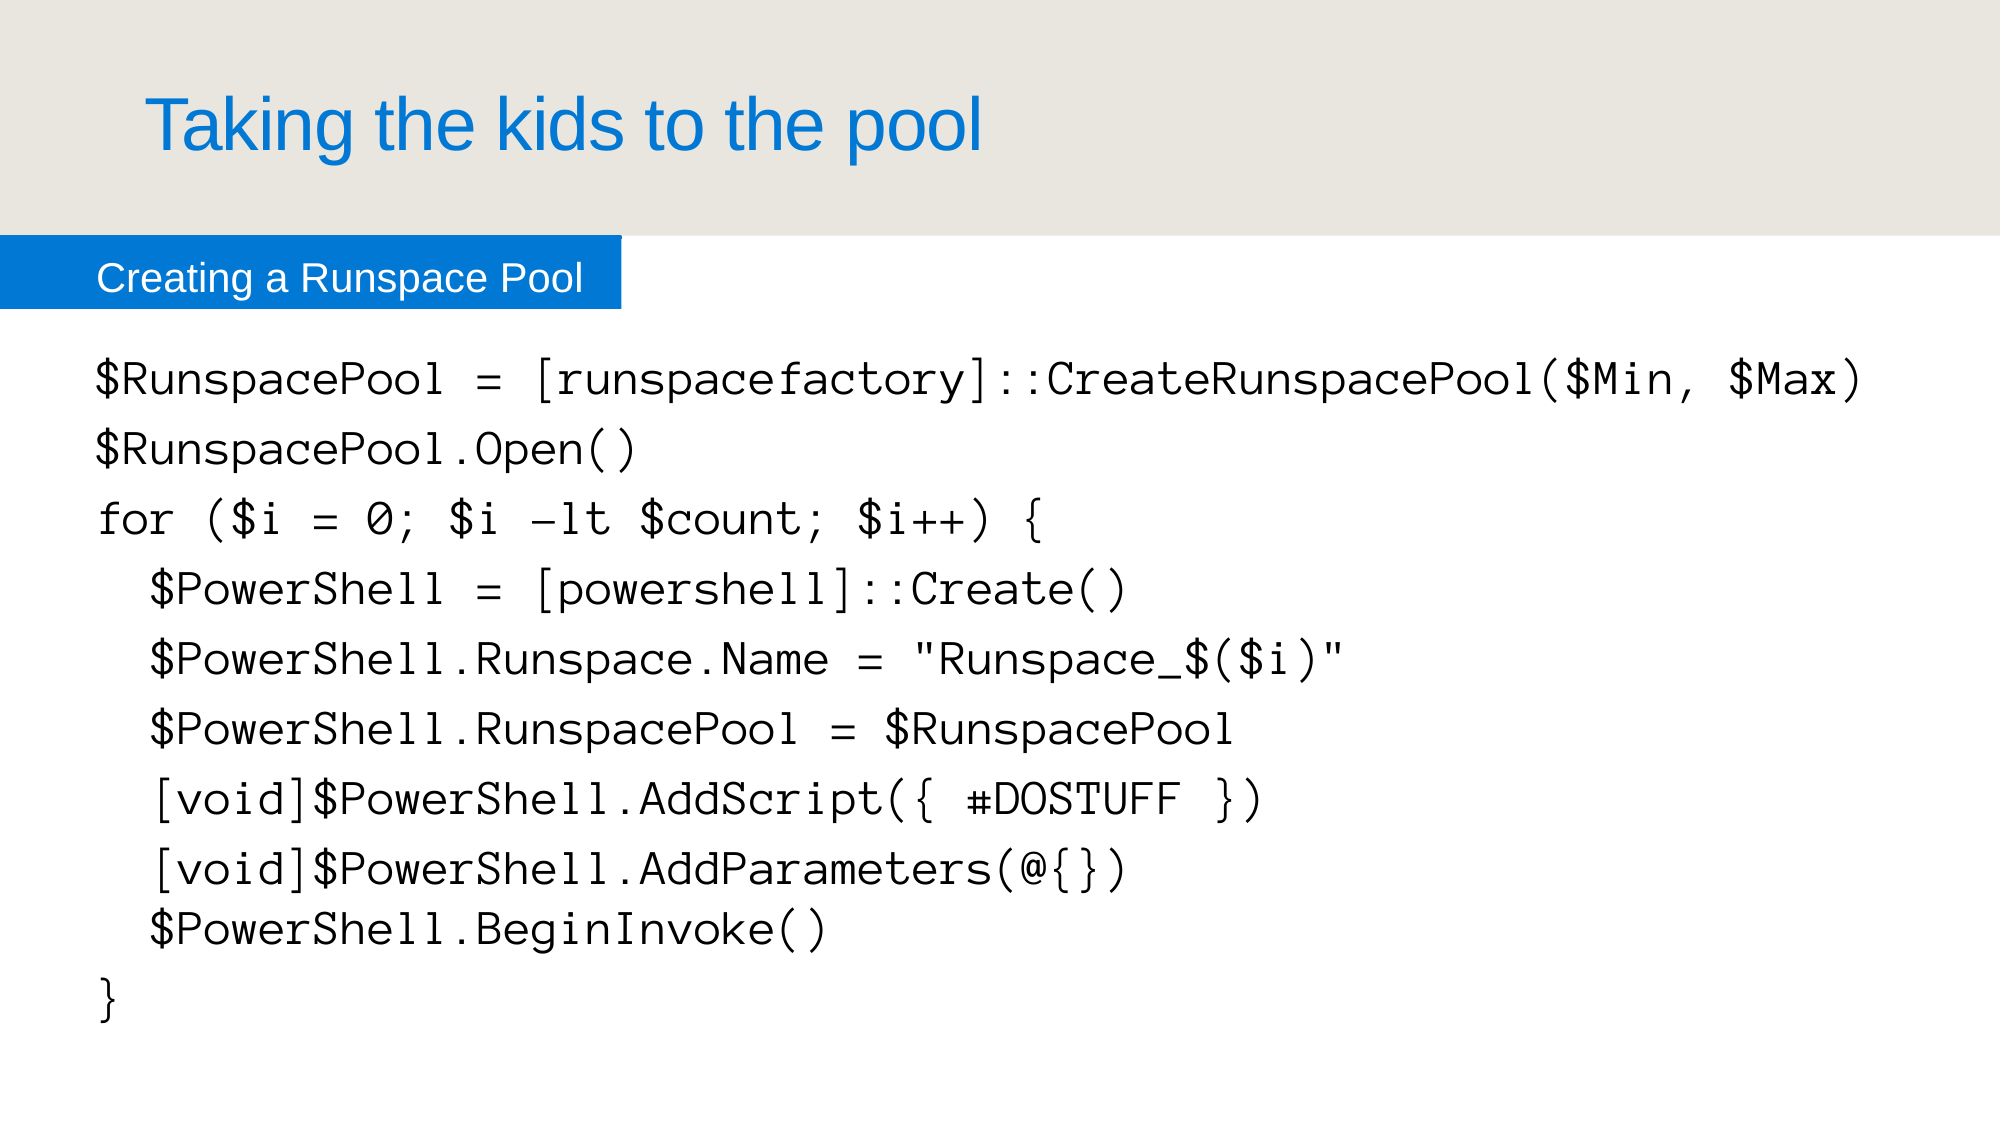

# Taking the kids to the pool
Creating a Runspace Pool
$RunspacePool = [runspacefactory]::CreateRunspacePool($Min, $Max)
$RunspacePool.Open()
for ($i = 0; $i –lt $count; $i++) {
  $PowerShell = [powershell]::Create()
  $PowerShell.Runspace.Name = "Runspace_$($i)"
  $PowerShell.RunspacePool = $RunspacePool
  [void]$PowerShell.AddScript({ #DOSTUFF })
  [void]$PowerShell.AddParameters(@{})
  $PowerShell.BeginInvoke()
}